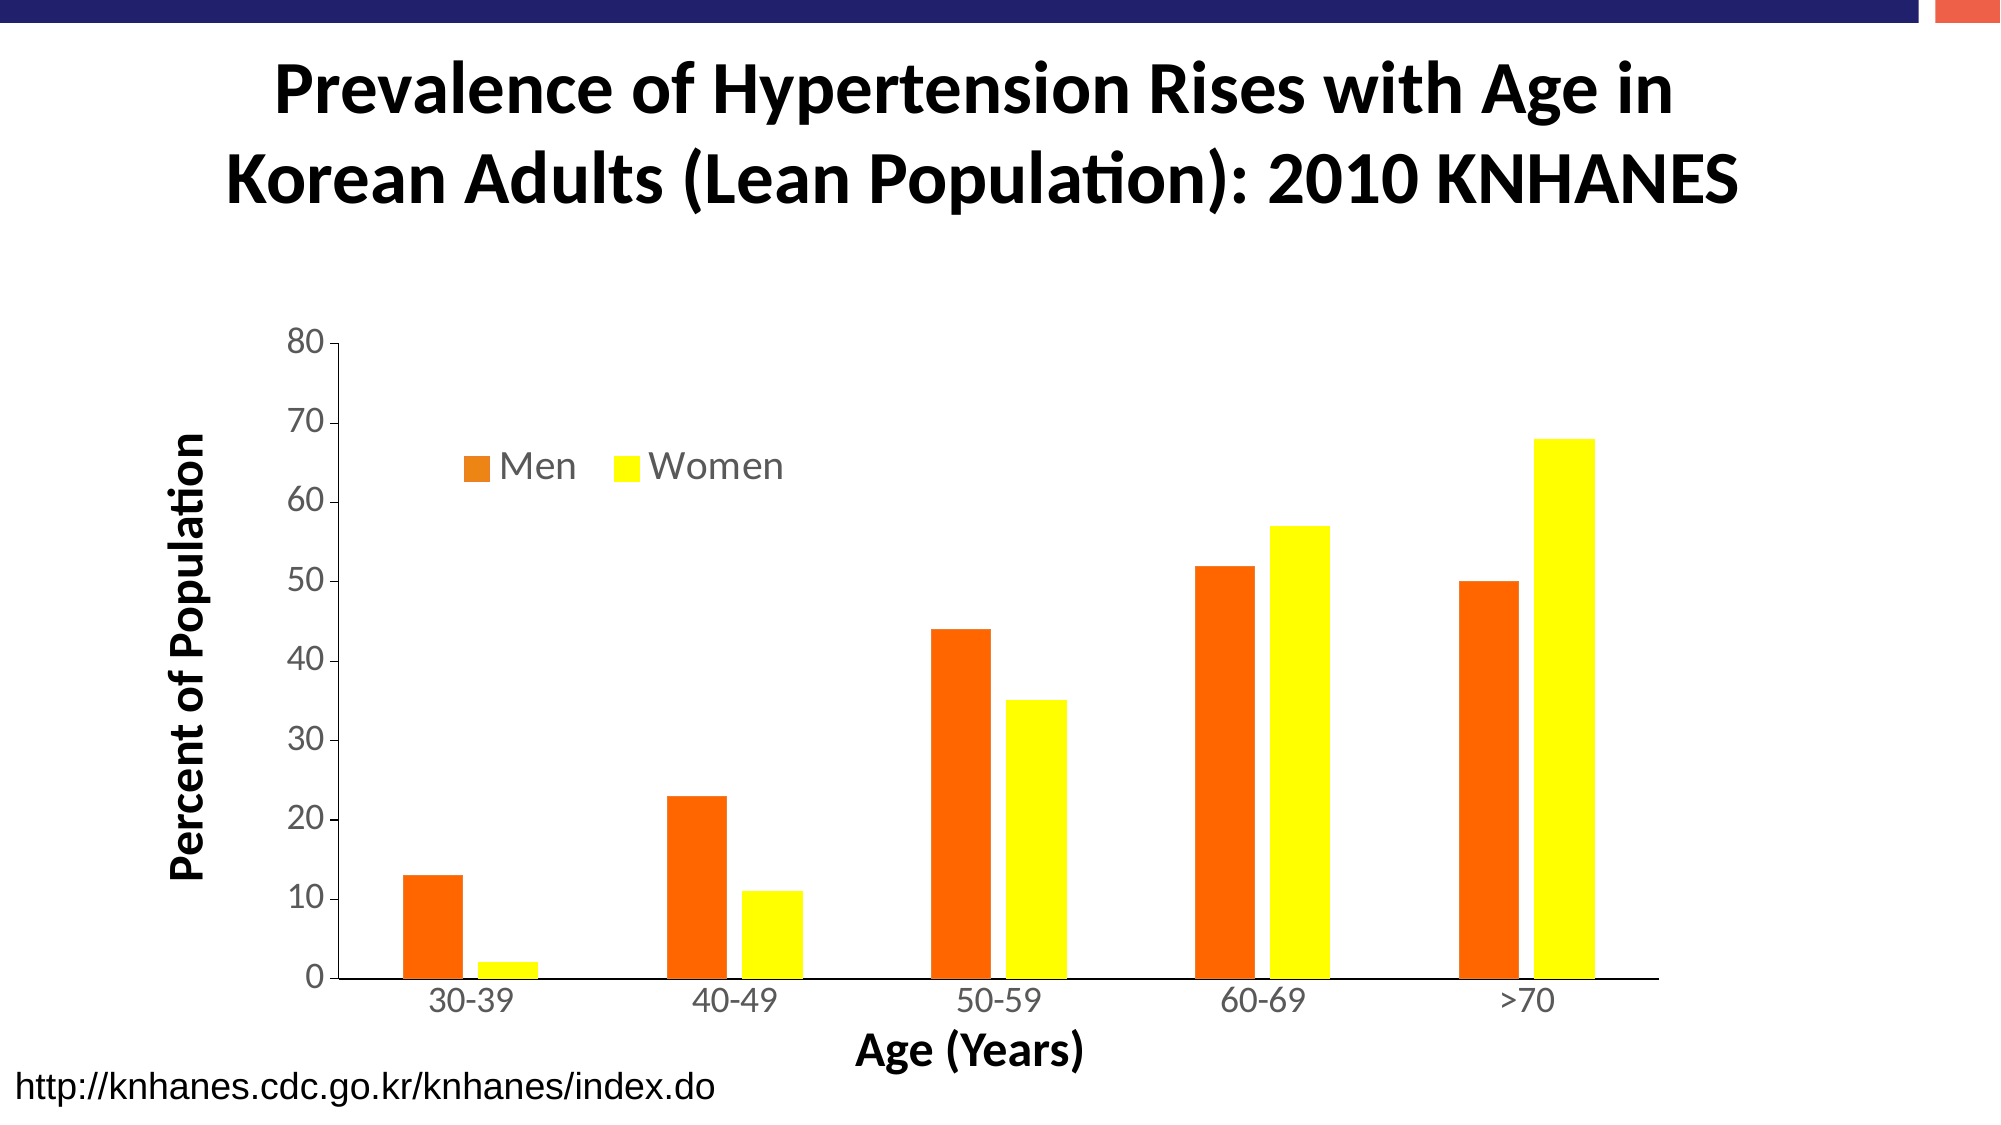

Prevalence of Hypertension Rises with Age in
Korean Adults (Lean Population): 2010 KNHANES

### Chart

| Category | Men | Women |
|---|---|---|
| 30-39 | 13.0 | 2.0 |
| 40-49 | 23.0 | 11.0 |
| 50-59 | 44.0 | 35.0 |
| 60-69 | 52.0 | 57.0 |
| >70 | 50.0 | 68.0 |
Percent of Population
Age (Years)
http://knhanes.cdc.go.kr/knhanes/index.do